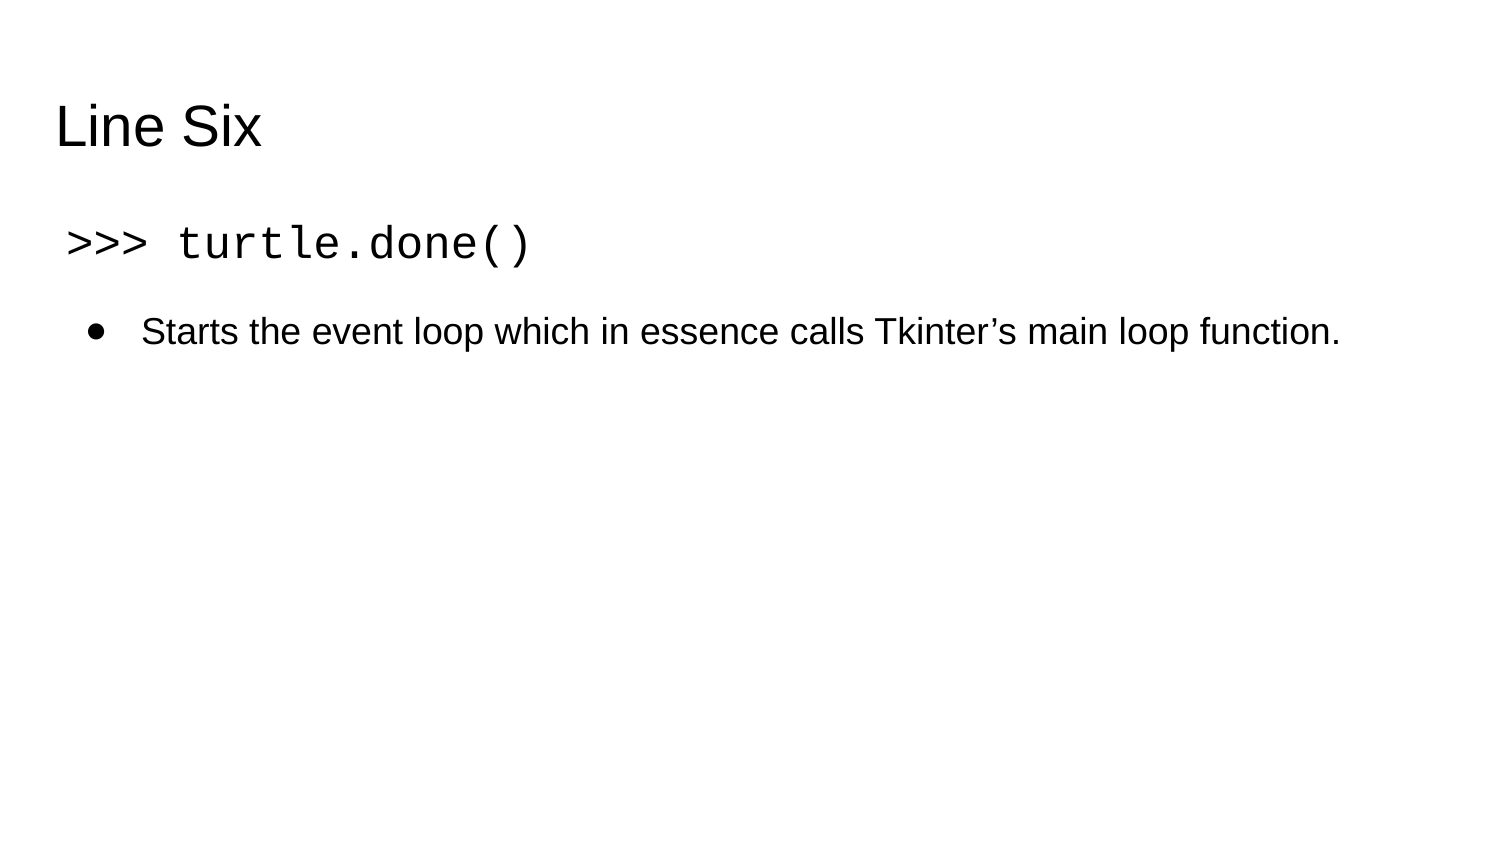

# Line Six
>>> turtle.done()
Starts the event loop which in essence calls Tkinter’s main loop function.